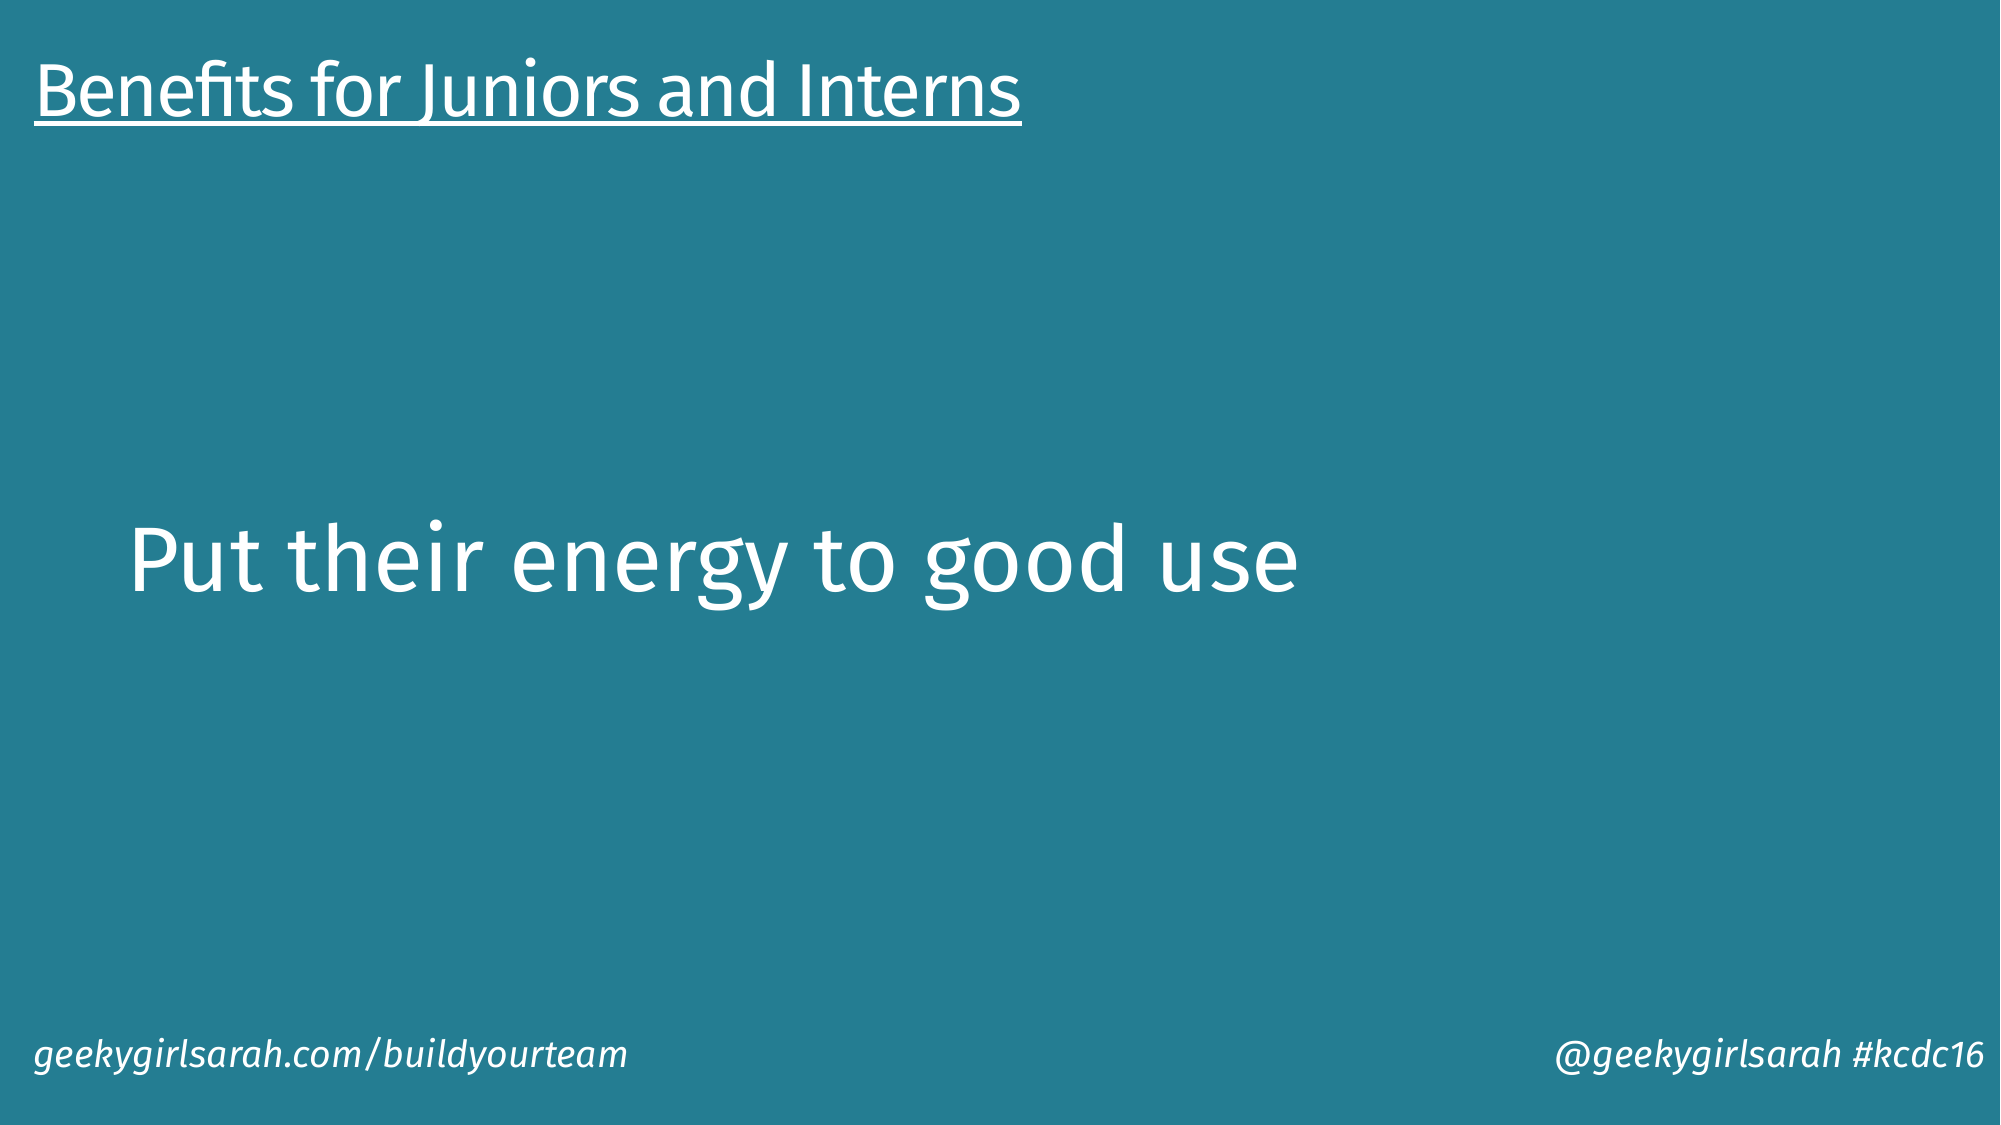

# Benefits for Juniors and Interns
Put their energy to good use